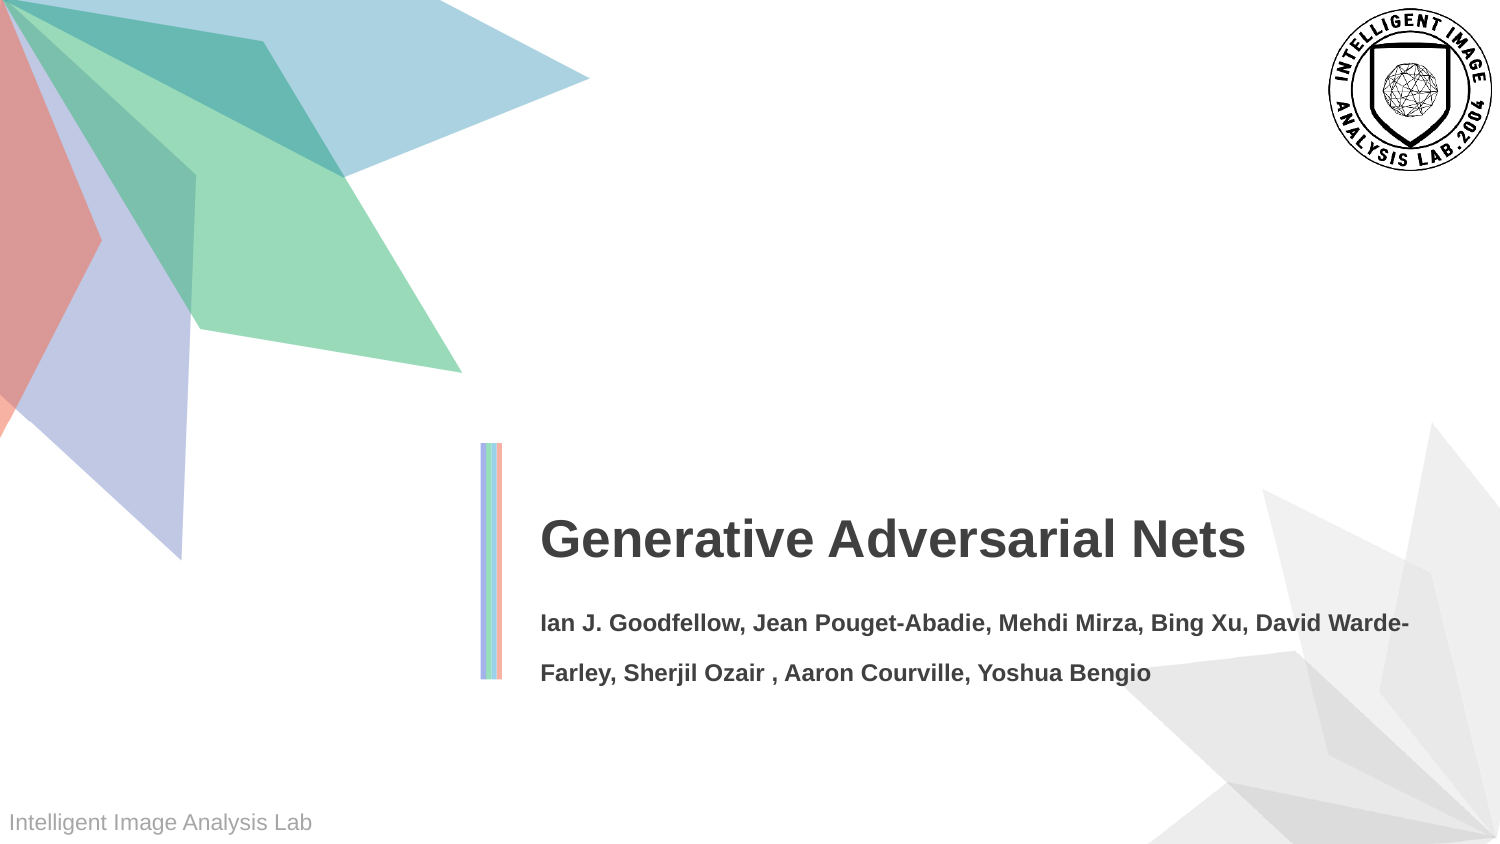

Generative Adversarial Nets

Ian J. Goodfellow, Jean Pouget-Abadie, Mehdi Mirza, Bing Xu, David Warde-Farley, Sherjil Ozair , Aaron Courville, Yoshua Bengio